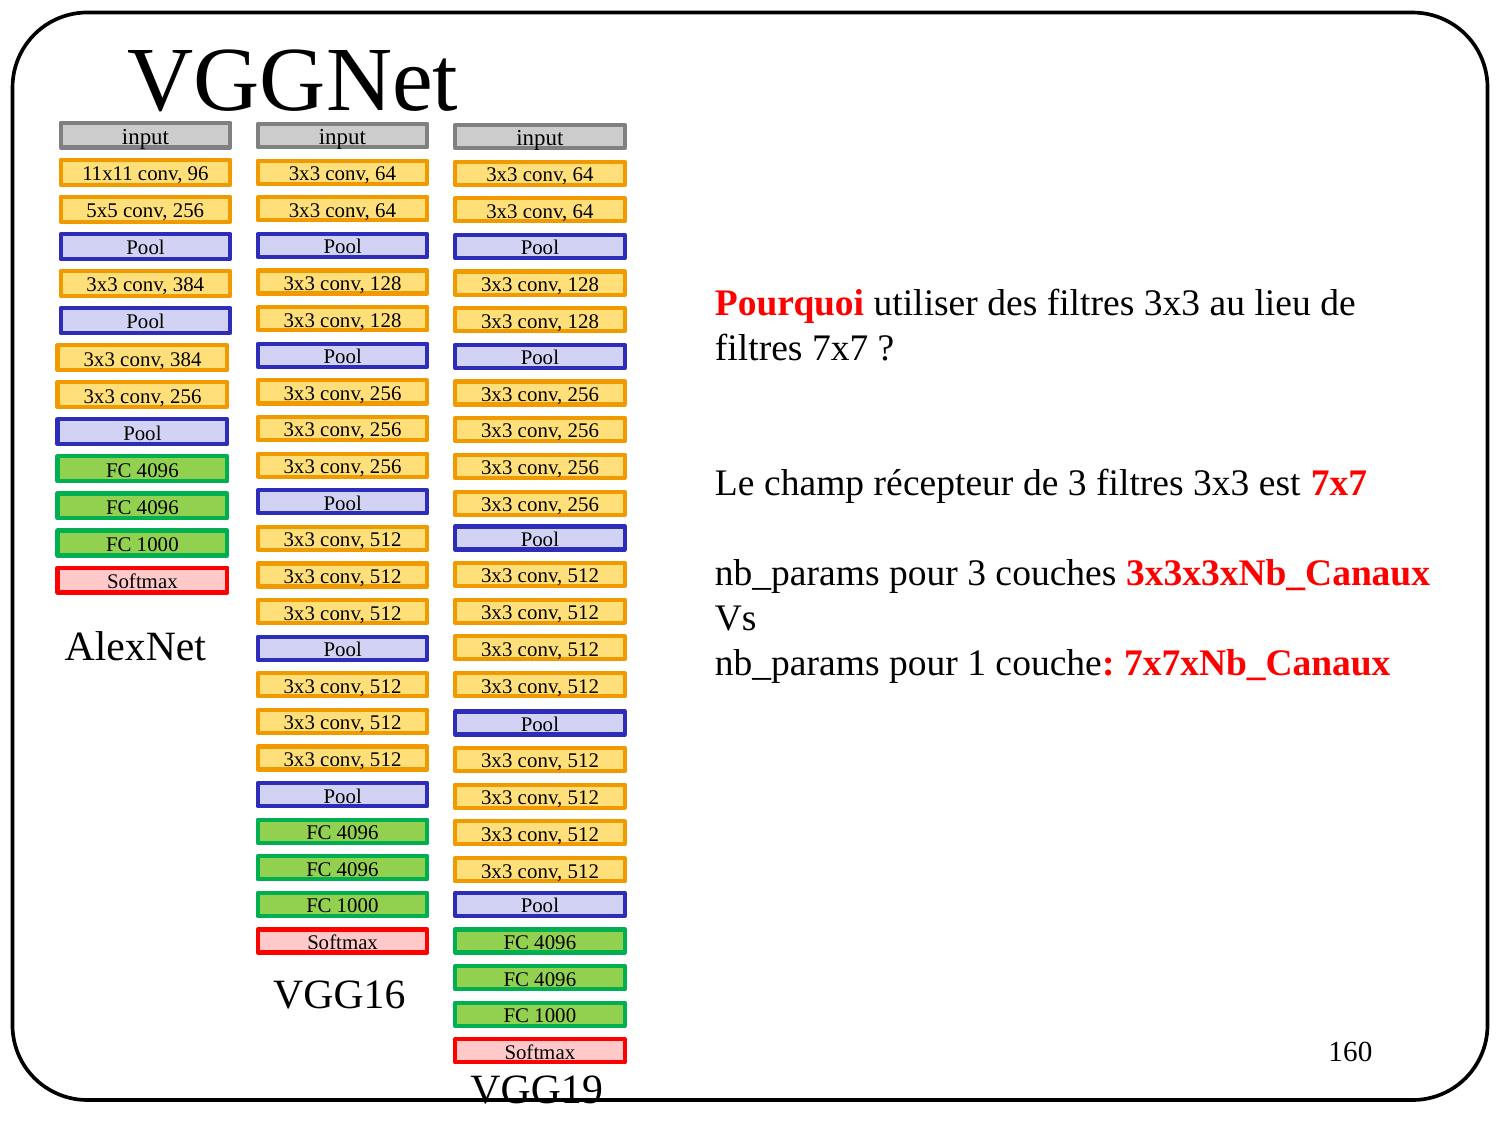

# VGGNet
input
input
input
11x11 conv, 96
3x3 conv, 64
3x3 conv, 64
5x5 conv, 256
3x3 conv, 64
3x3 conv, 64
Pool
Pool
Pool
Pourquoi utiliser des filtres 3x3 au lieu de filtres 7x7 ?

Le champ récepteur de 3 filtres 3x3 est 7x7

nb_params pour 3 couches 3x3x3xNb_Canaux
Vs
nb_params pour 1 couche: 7x7xNb_Canaux
3x3 conv, 128
3x3 conv, 384
3x3 conv, 128
3x3 conv, 128
Pool
3x3 conv, 128
Pool
Pool
3x3 conv, 384
3x3 conv, 256
3x3 conv, 256
3x3 conv, 256
3x3 conv, 256
3x3 conv, 256
Pool
3x3 conv, 256
3x3 conv, 256
FC 4096
Pool
3x3 conv, 256
FC 4096
Pool
3x3 conv, 512
FC 1000
3x3 conv, 512
3x3 conv, 512
Softmax
3x3 conv, 512
3x3 conv, 512
AlexNet
3x3 conv, 512
Pool
3x3 conv, 512
3x3 conv, 512
3x3 conv, 512
Pool
3x3 conv, 512
3x3 conv, 512
Pool
3x3 conv, 512
FC 4096
3x3 conv, 512
FC 4096
3x3 conv, 512
FC 1000
Pool
FC 4096
Softmax
VGG16
FC 4096
FC 1000
160
Softmax
VGG19